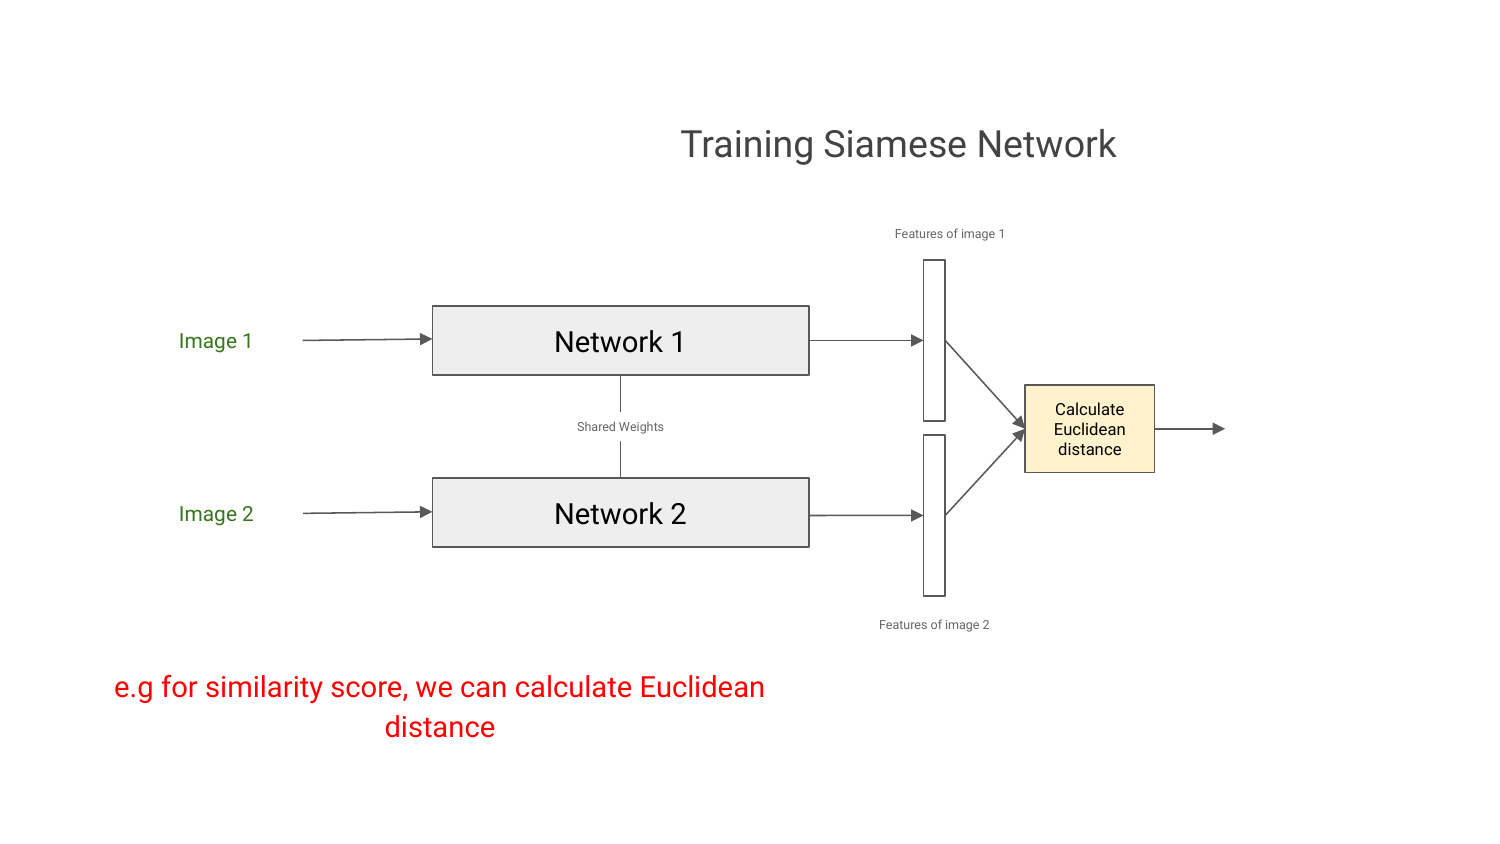

Training Siamese Network
Features of image 1

Image 1
Network 1
Calculate Euclidean distance
Shared Weights

Image 2
Network 2
Features of image 2
e.g for similarity score, we can calculate Euclidean distance